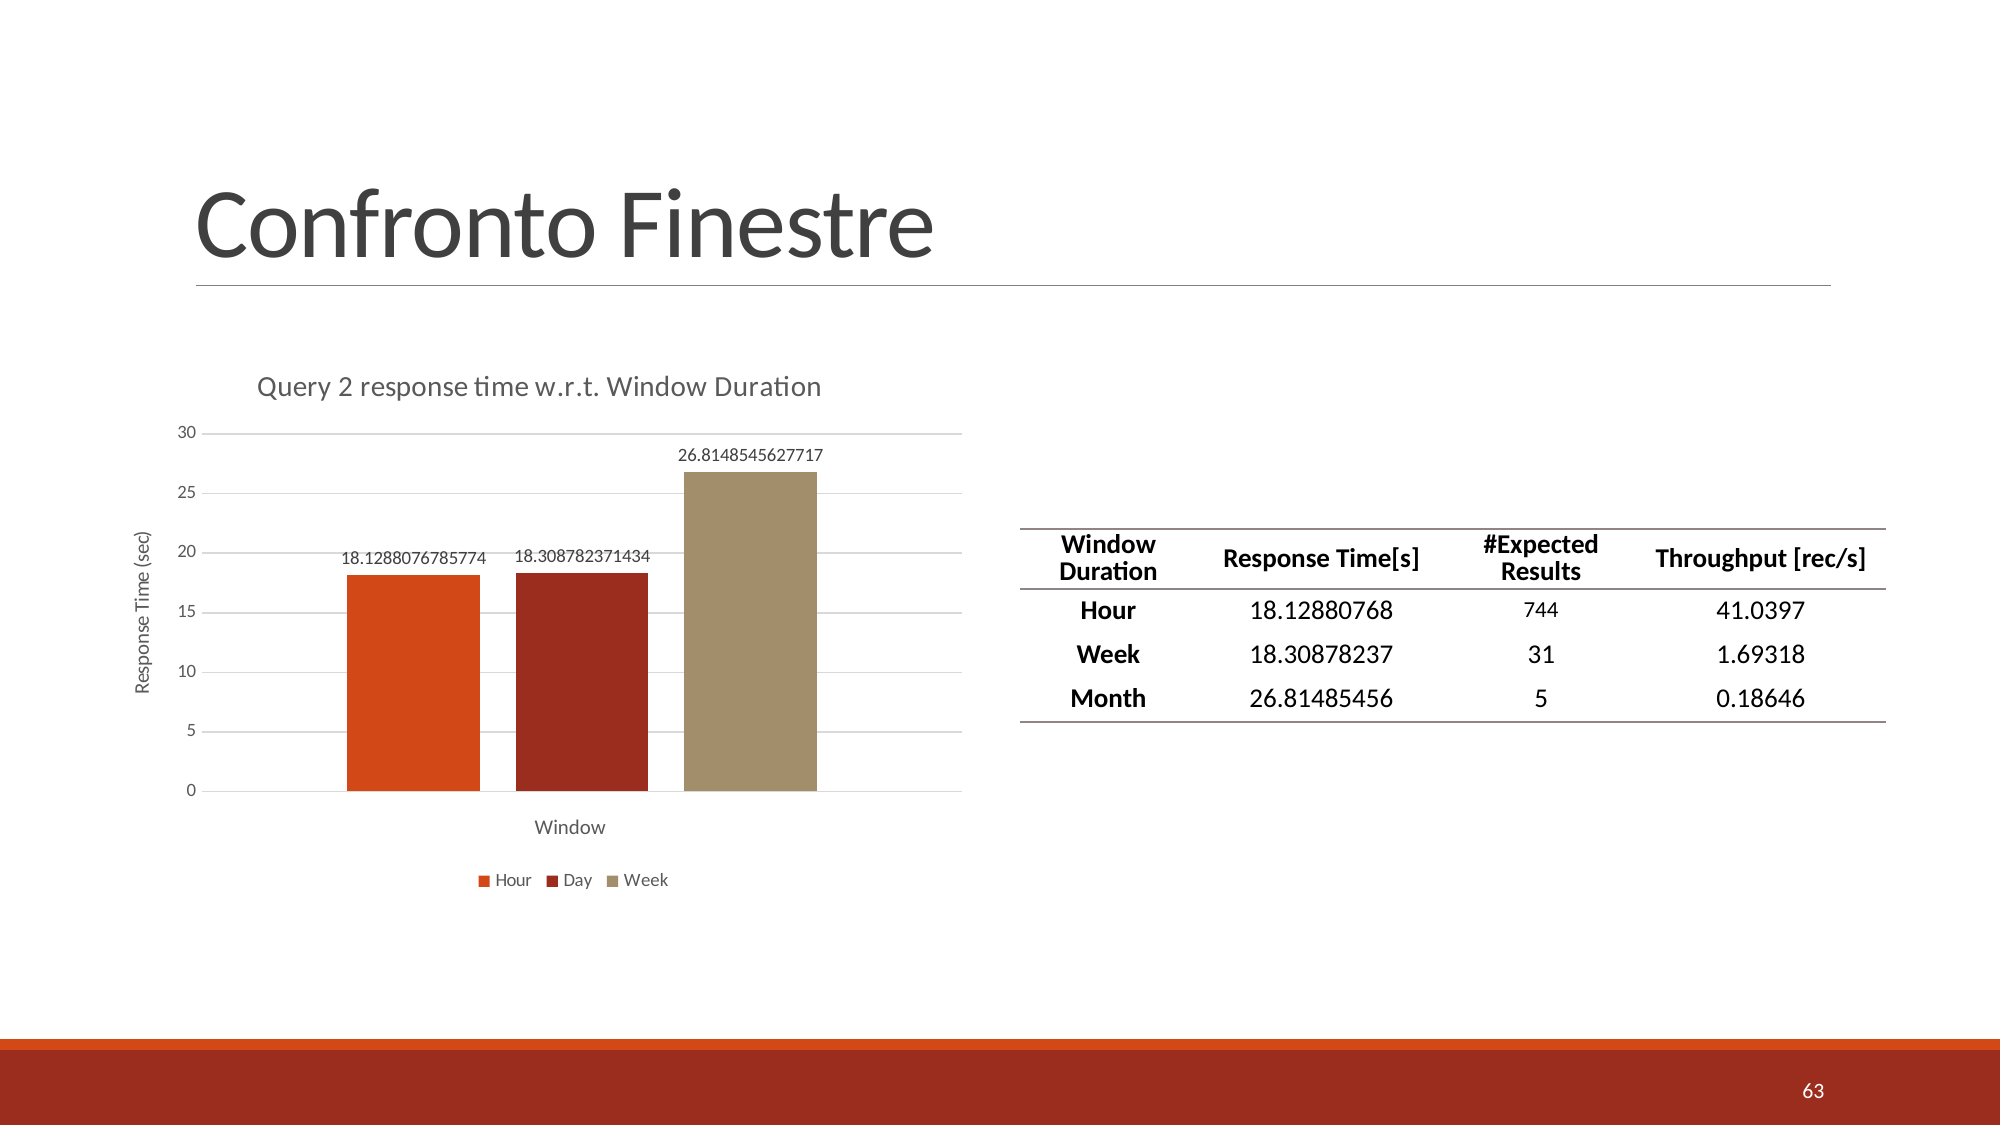

# Confronto Finestre

### Chart: Query 2 response time w.r.t. Window Duration

| Category |  |  |  |
|---|---|---|---|
| Window | 18.12880767857735 | 18.308782371434017 | 26.814854562771675 |
| Window Duration | Response Time[s] | #Expected Results | Throughput [rec/s] |
| --- | --- | --- | --- |
| Hour | 18.12880768 | 744 | 41.0397 |
| Week | 18.30878237 | 31 | 1.69318 |
| Month | 26.81485456 | 5 | 0.18646 |
63